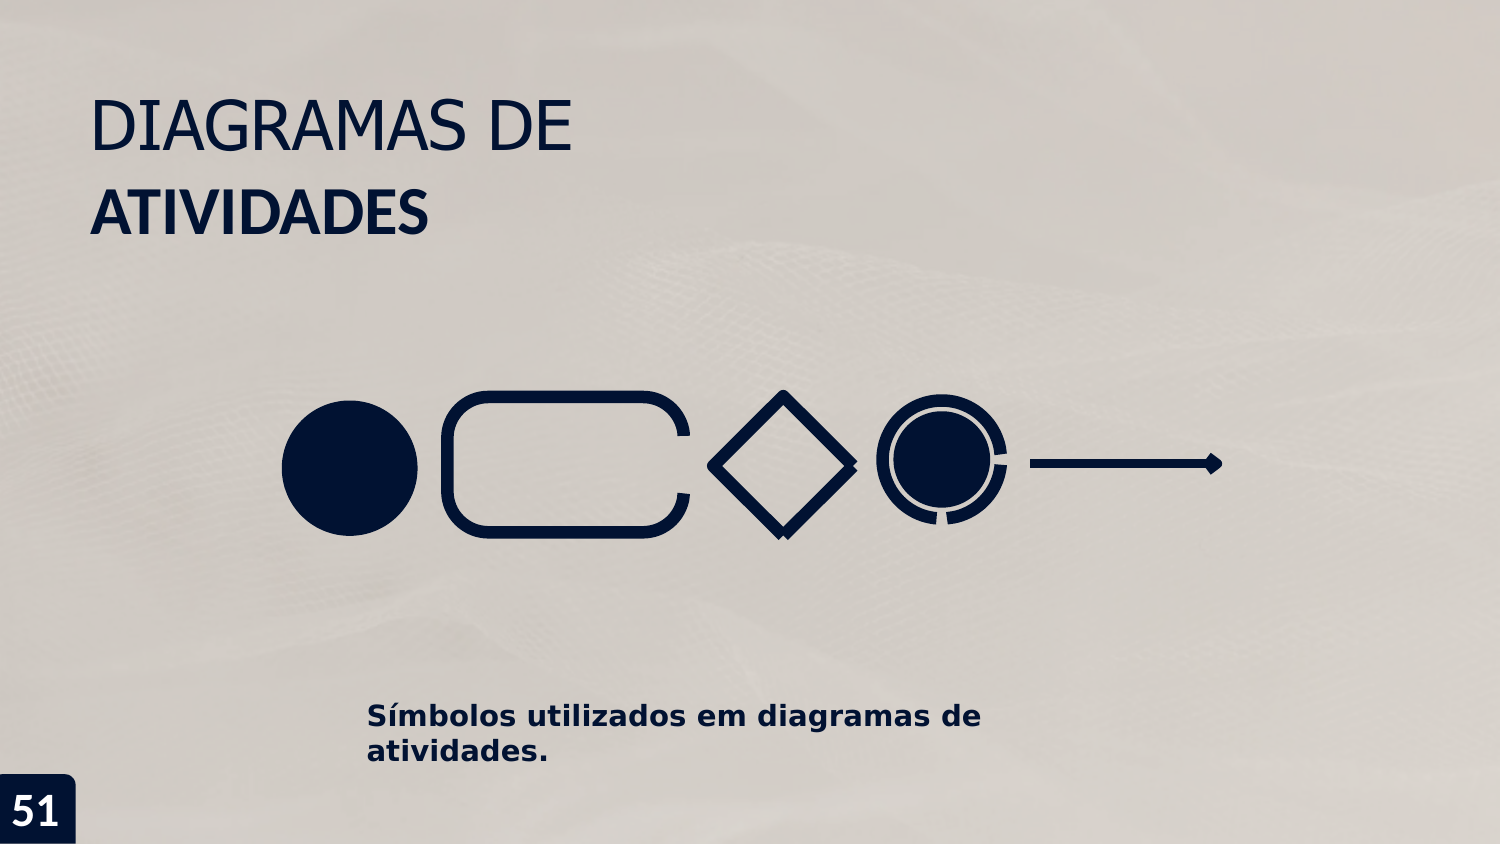

# DIAGRAMAS DE
ATIVIDADES

Símbolos utilizados em diagramas de atividades.
51